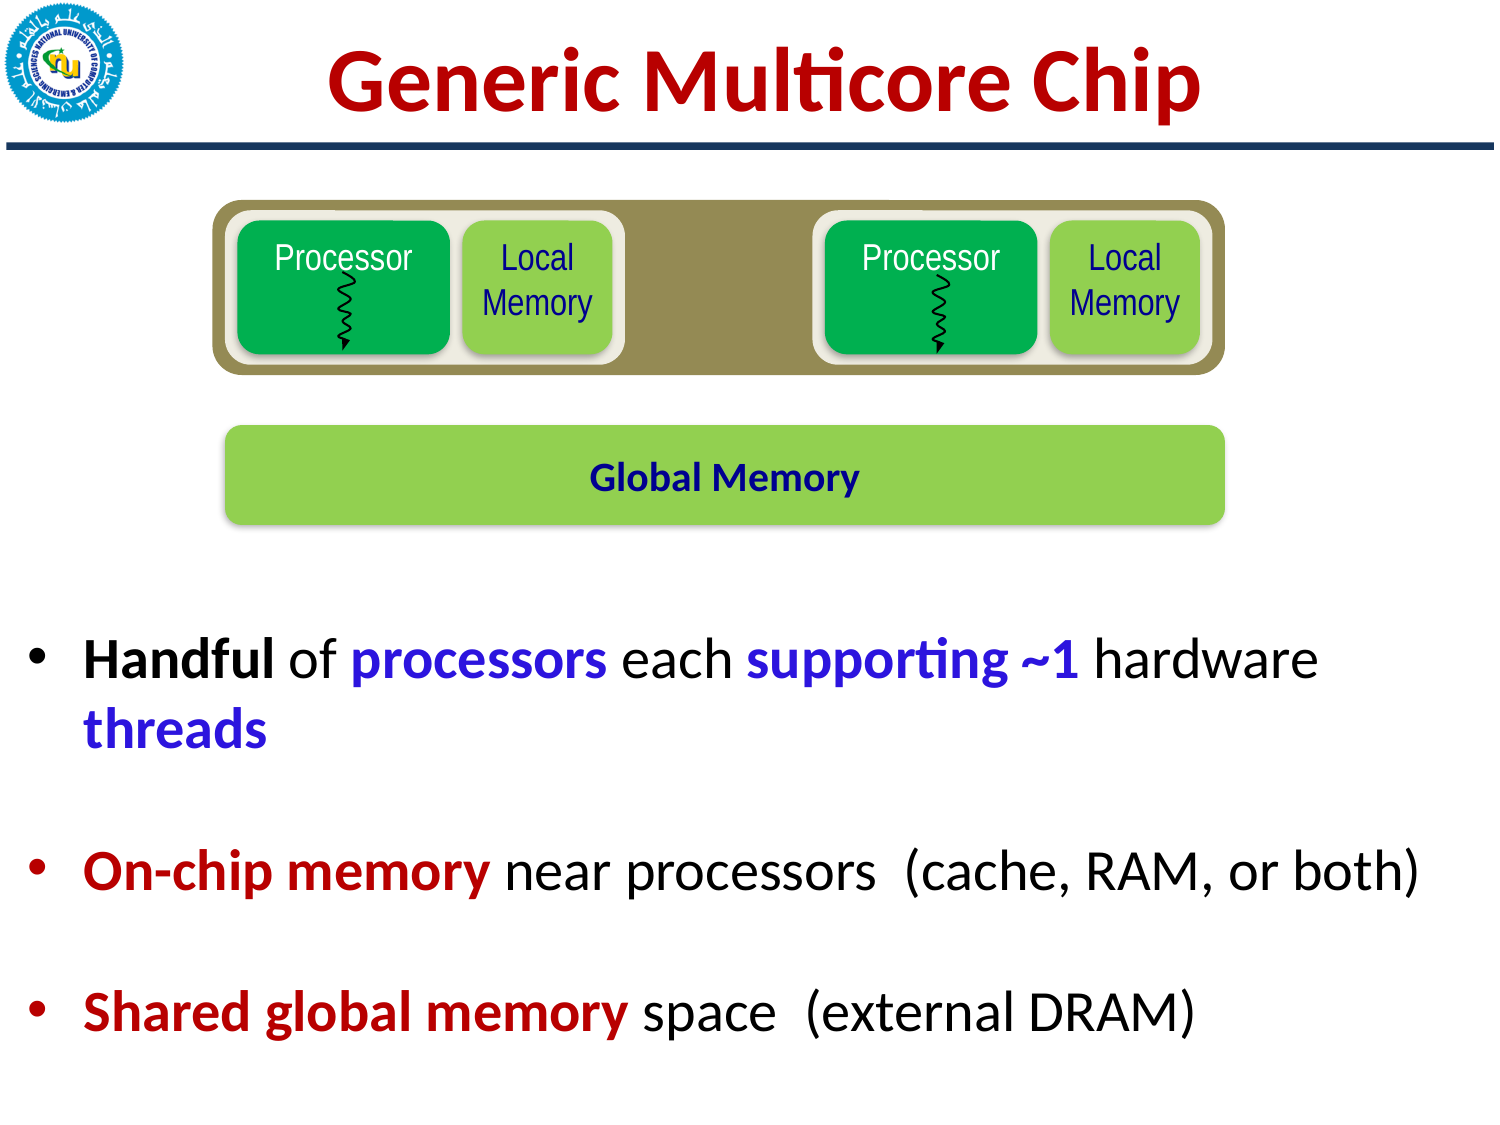

# Generic Multicore Chip

Processor
Local Memory

Processor
Local Memory

Global Memory
Handful of processors each supporting ~1 hardware threads

On-chip memory near processors  (cache, RAM, or both)

Shared global memory space  (external DRAM)